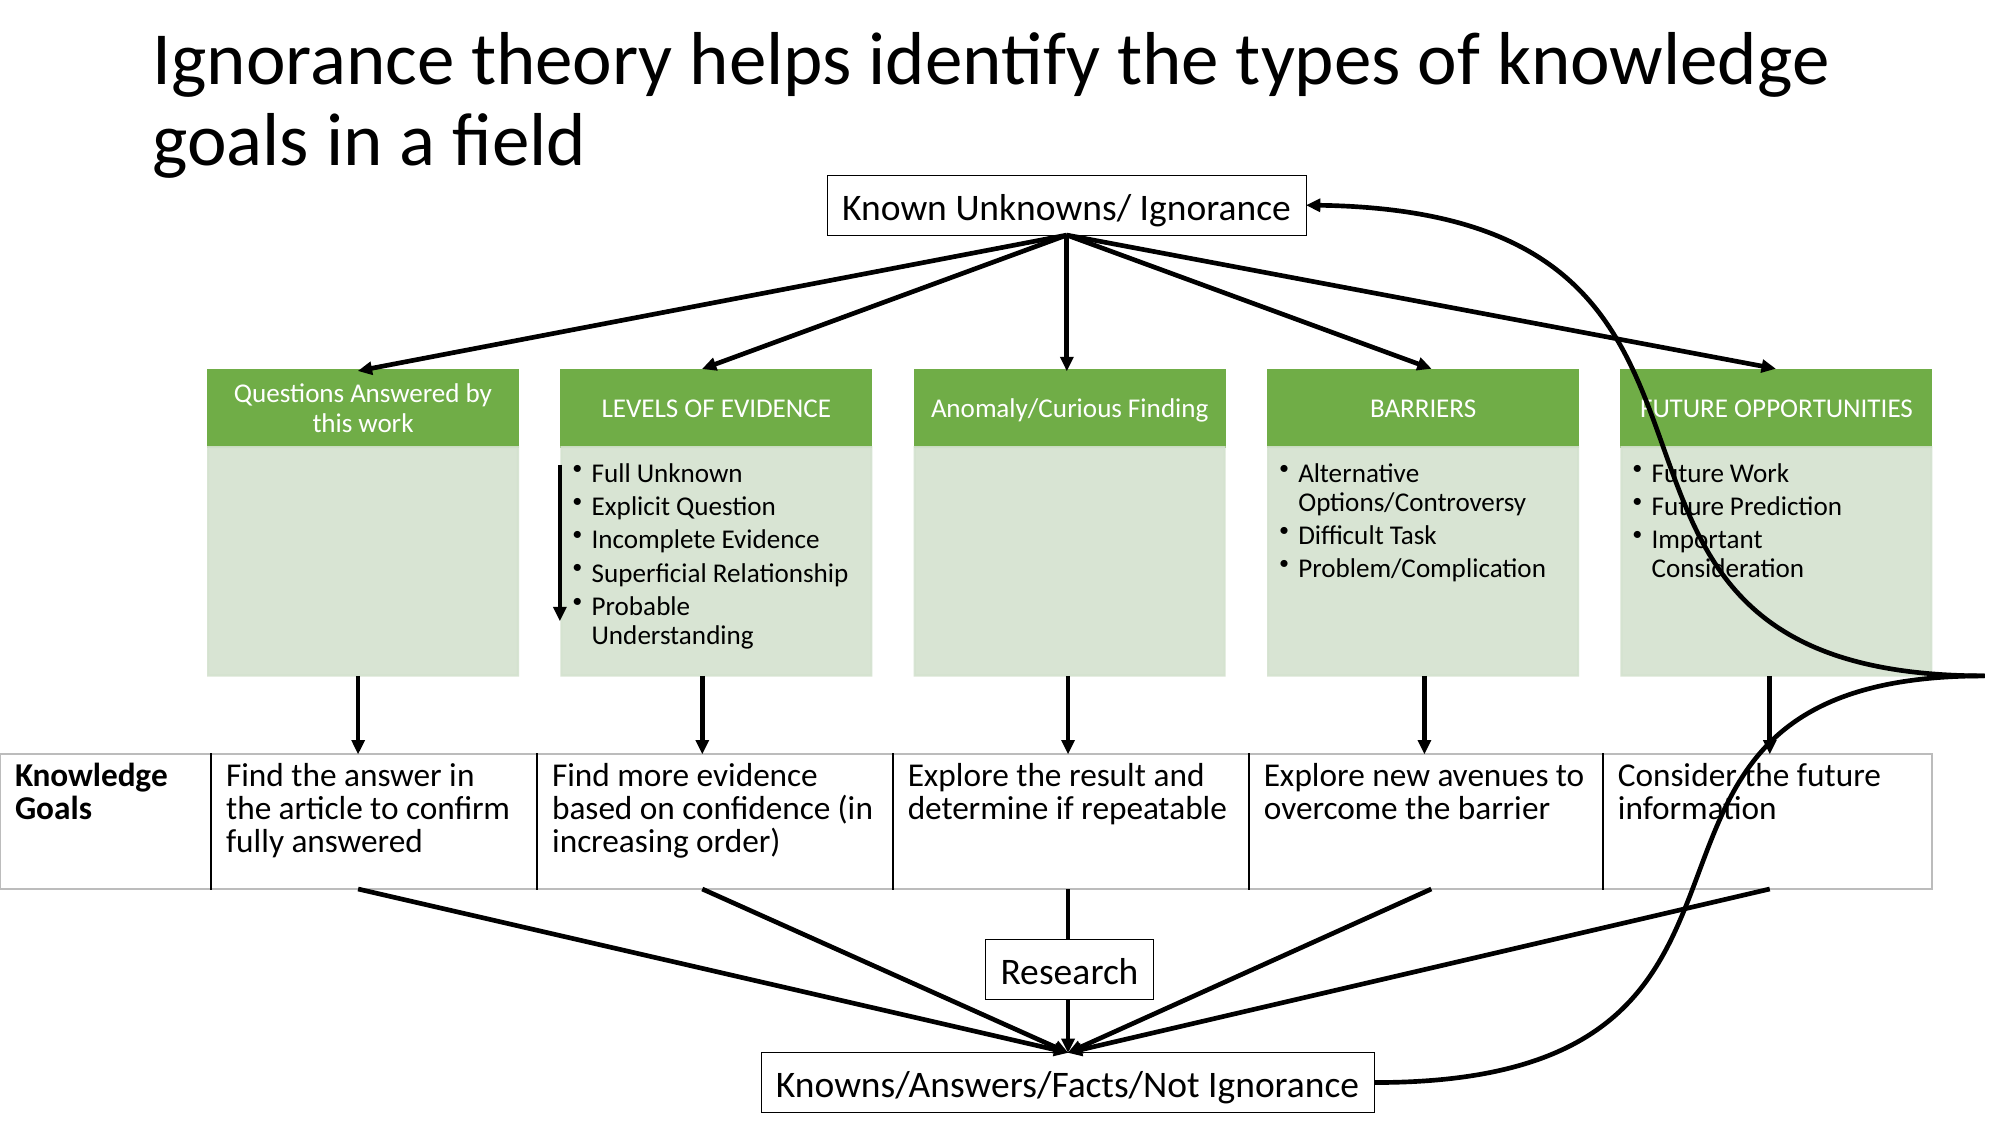

# Ignorance theory helps identify the types of knowledge goals in a field
Known Unknowns/ Ignorance
Questions Answered by this work
LEVELS OF EVIDENCE
Full Unknown
Explicit Question
Incomplete Evidence
Superficial Relationship
Probable Understanding
Anomaly/Curious Finding
BARRIERS
Alternative Options/Controversy
Difficult Task
Problem/Complication
FUTURE OPPORTUNITIES
Future Work
Future Prediction
Important Consideration
| Knowledge Goals | Find the answer in the article to confirm fully answered | Find more evidence based on confidence (in increasing order) | Explore the result and determine if repeatable | Explore new avenues to overcome the barrier | Consider the future information |
| --- | --- | --- | --- | --- | --- |
Research
Knowns/Answers/Facts/Not Ignorance